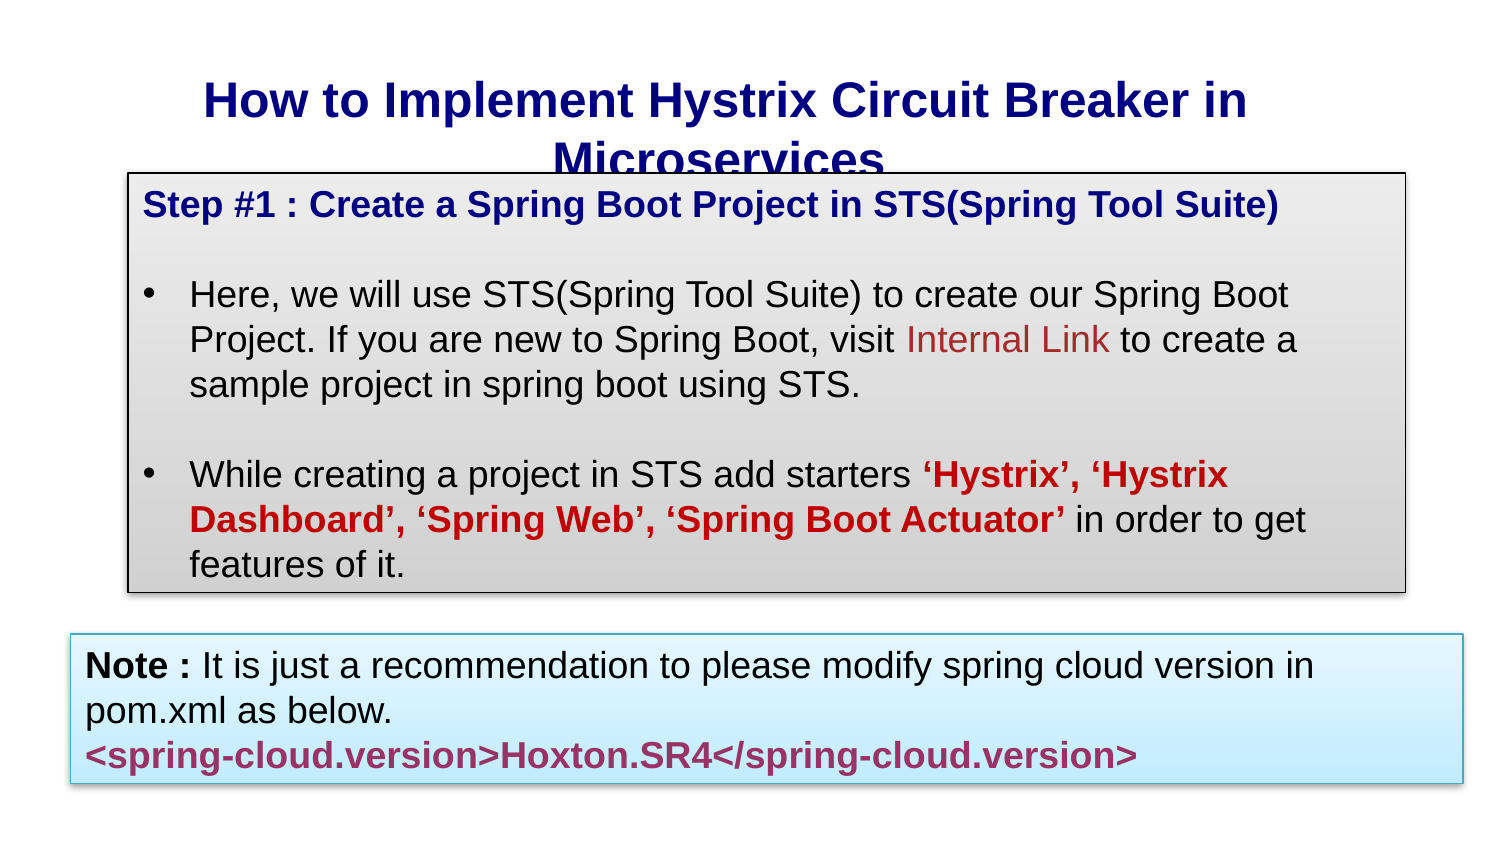

How to Implement Hystrix Circuit Breaker in Microservices
Step #1 : Create a Spring Boot Project in STS(Spring Tool Suite)
Here, we will use STS(Spring Tool Suite) to create our Spring Boot Project. If you are new to Spring Boot, visit Internal Link to create a sample project in spring boot using STS.

While creating a project in STS add starters ‘Hystrix’, ‘Hystrix Dashboard’, ‘Spring Web’, ‘Spring Boot Actuator’ in order to get features of it.
Note : It is just a recommendation to please modify spring cloud version in pom.xml as below.
<spring-cloud.version>Hoxton.SR4</spring-cloud.version>